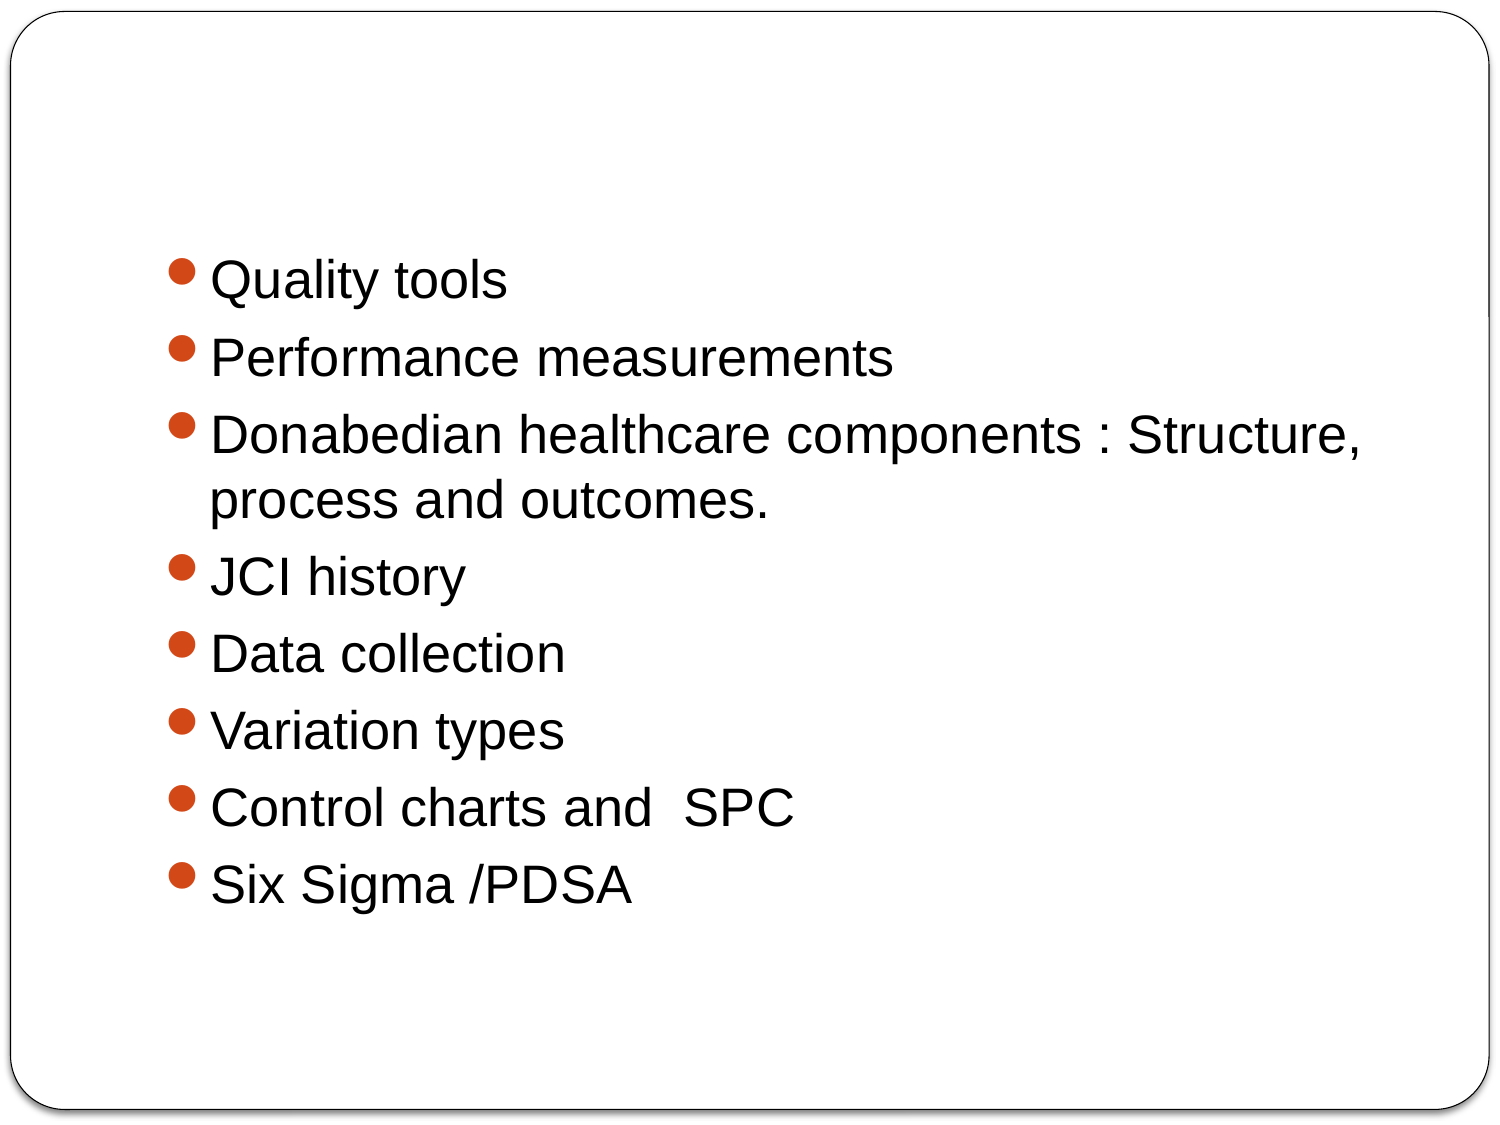

#
Quality tools
Performance measurements
Donabedian healthcare components : Structure, process and outcomes.
JCI history
Data collection
Variation types
Control charts and  SPC
Six Sigma /PDSA